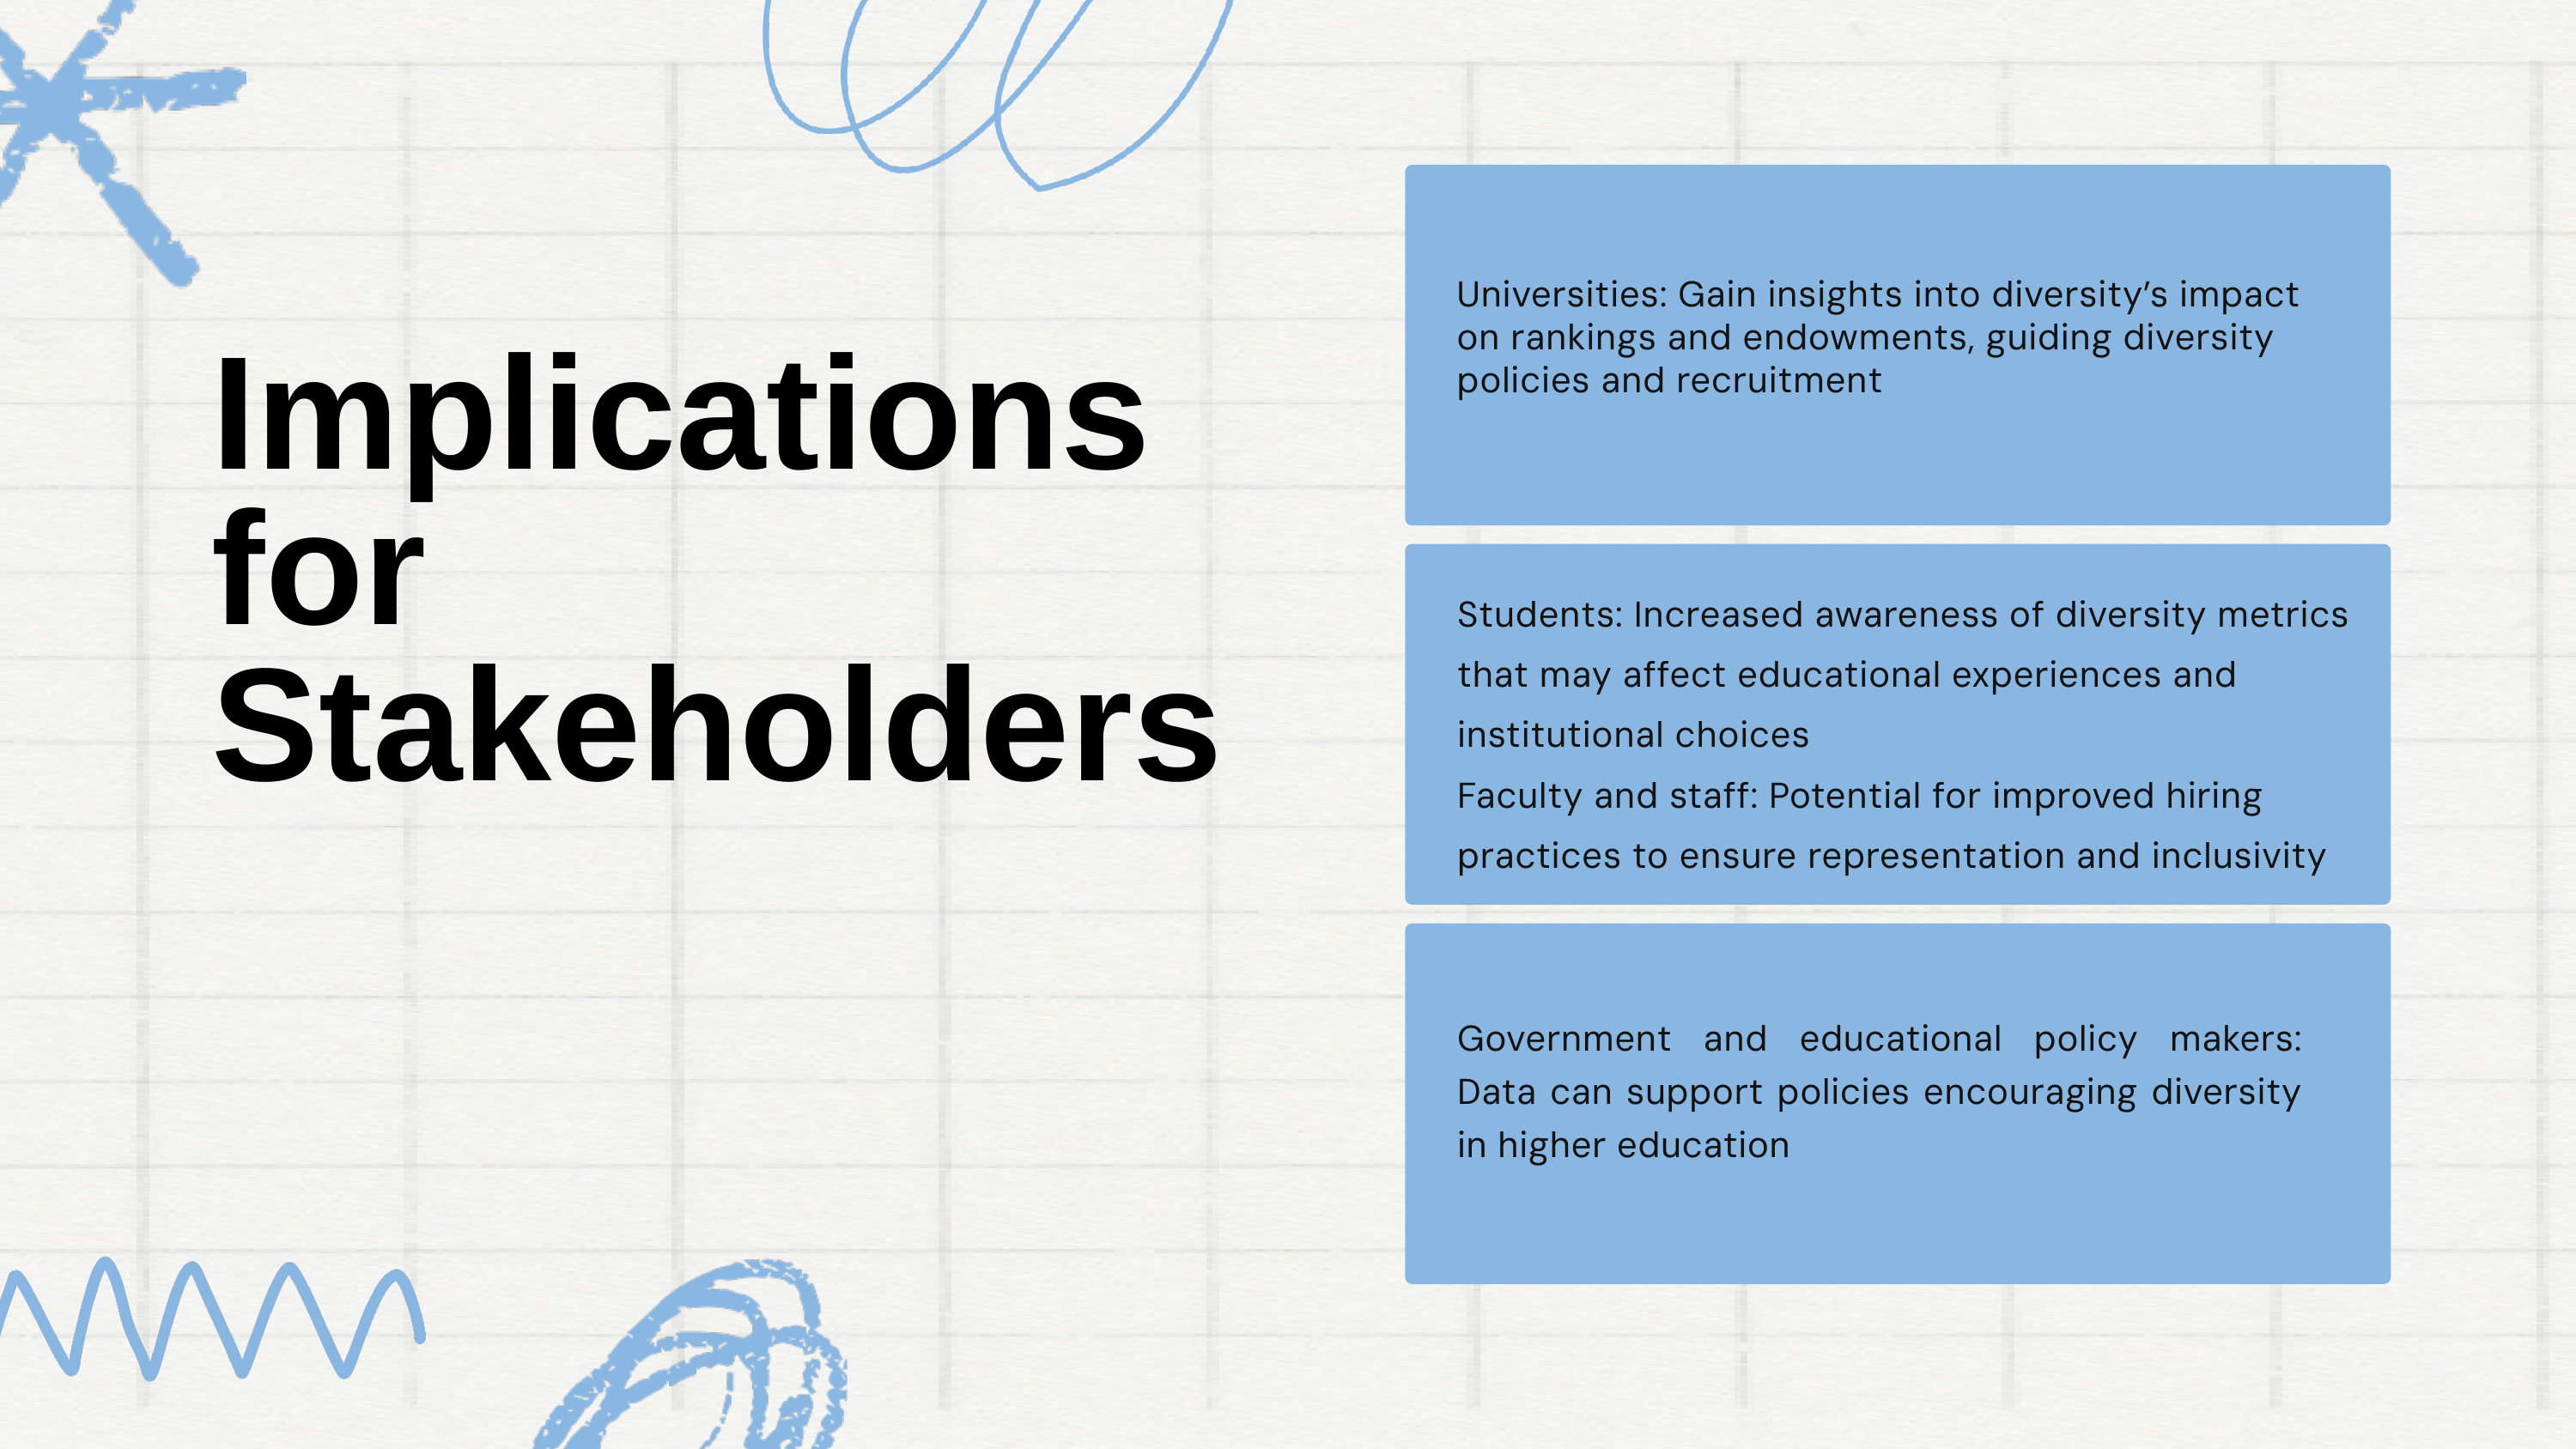

Universities: Gain insights into diversity’s impact on rankings and endowments, guiding diversity policies and recruitment

Implications for Stakeholders

Students: Increased awareness of diversity metrics that may affect educational experiences and institutional choices
Faculty and staff: Potential for improved hiring practices to ensure representation and inclusivity

Government and educational policy makers: Data can support policies encouraging diversity in higher education